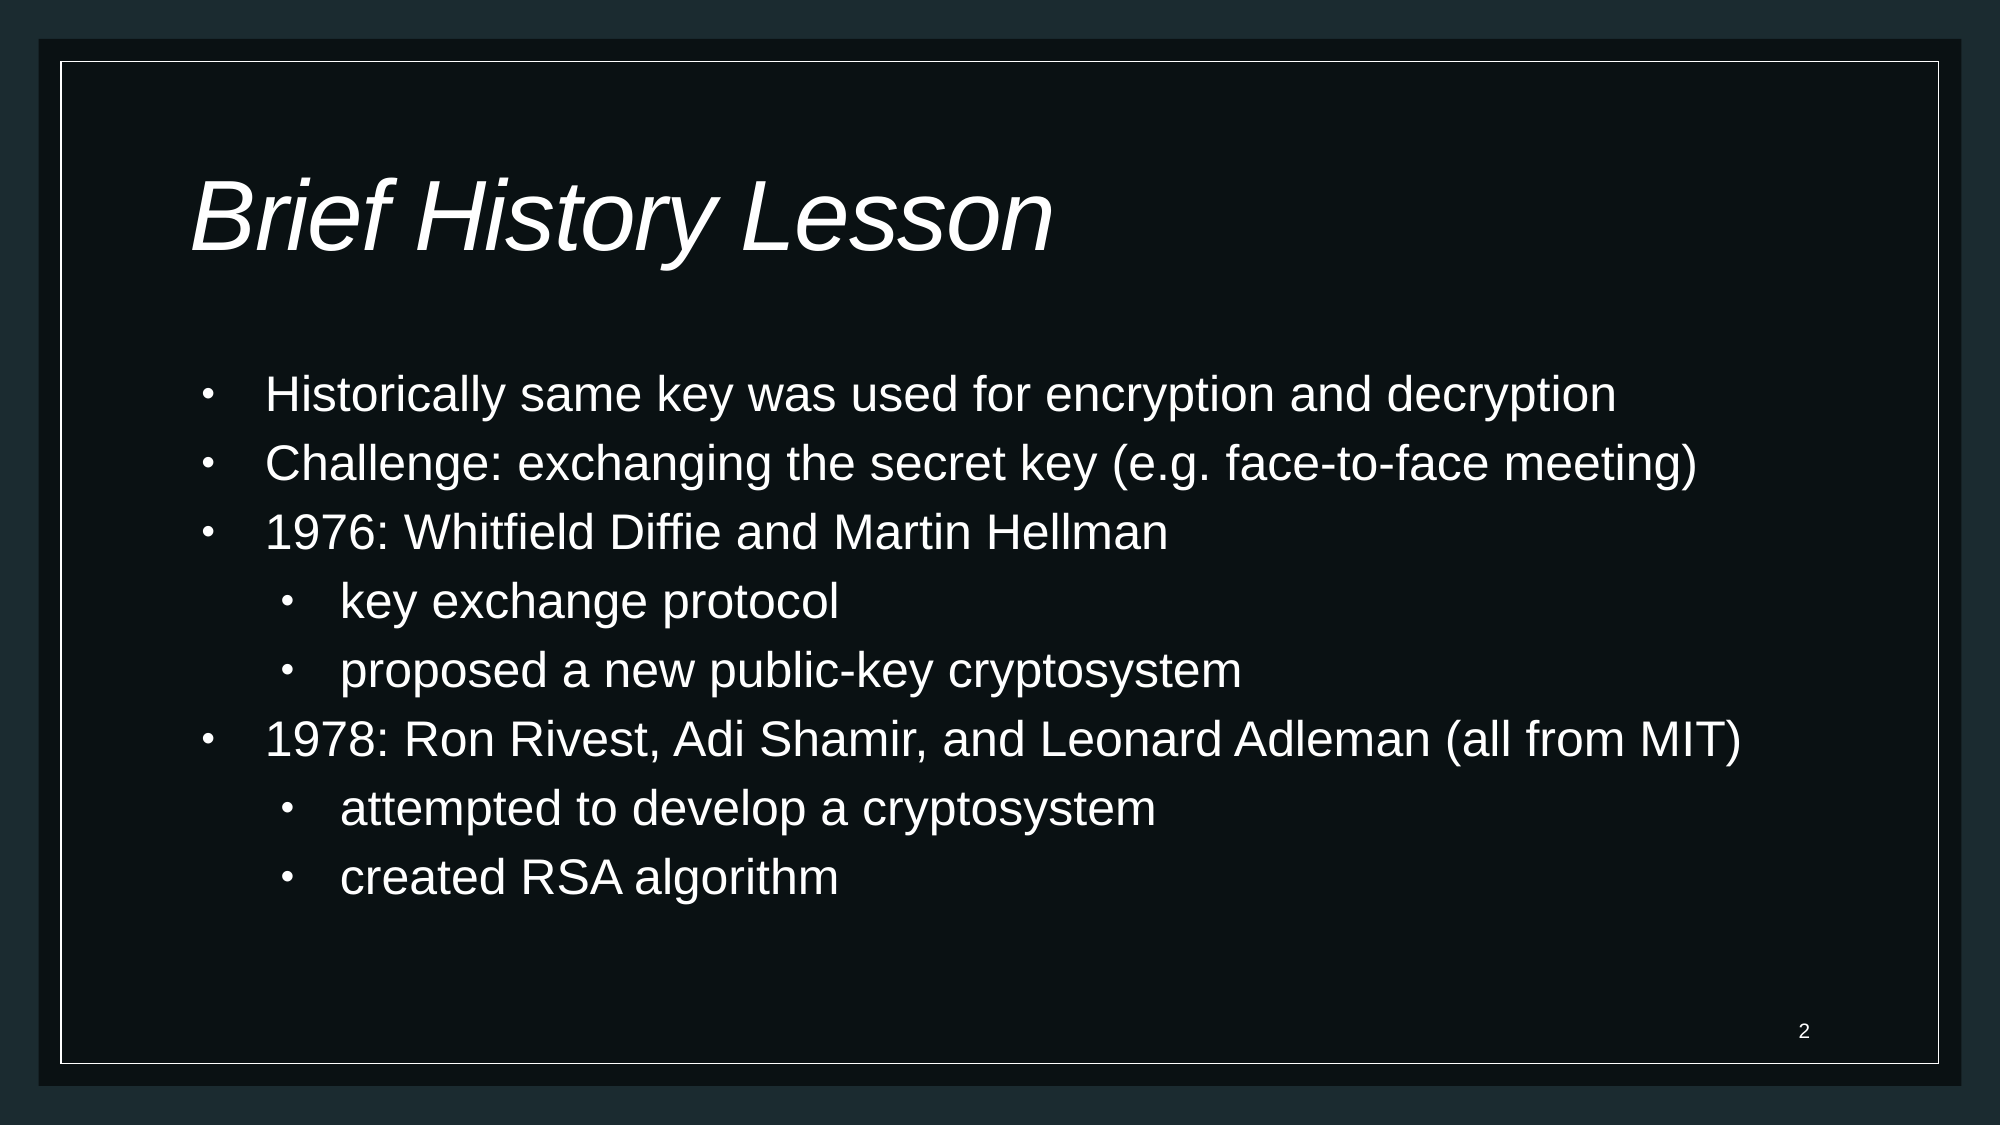

# Brief History Lesson
Historically same key was used for encryption and decryption
Challenge: exchanging the secret key (e.g. face-to-face meeting)
1976: Whitfield Diffie and Martin Hellman
key exchange protocol
proposed a new public-key cryptosystem
1978: Ron Rivest, Adi Shamir, and Leonard Adleman (all from MIT)
attempted to develop a cryptosystem
created RSA algorithm

2